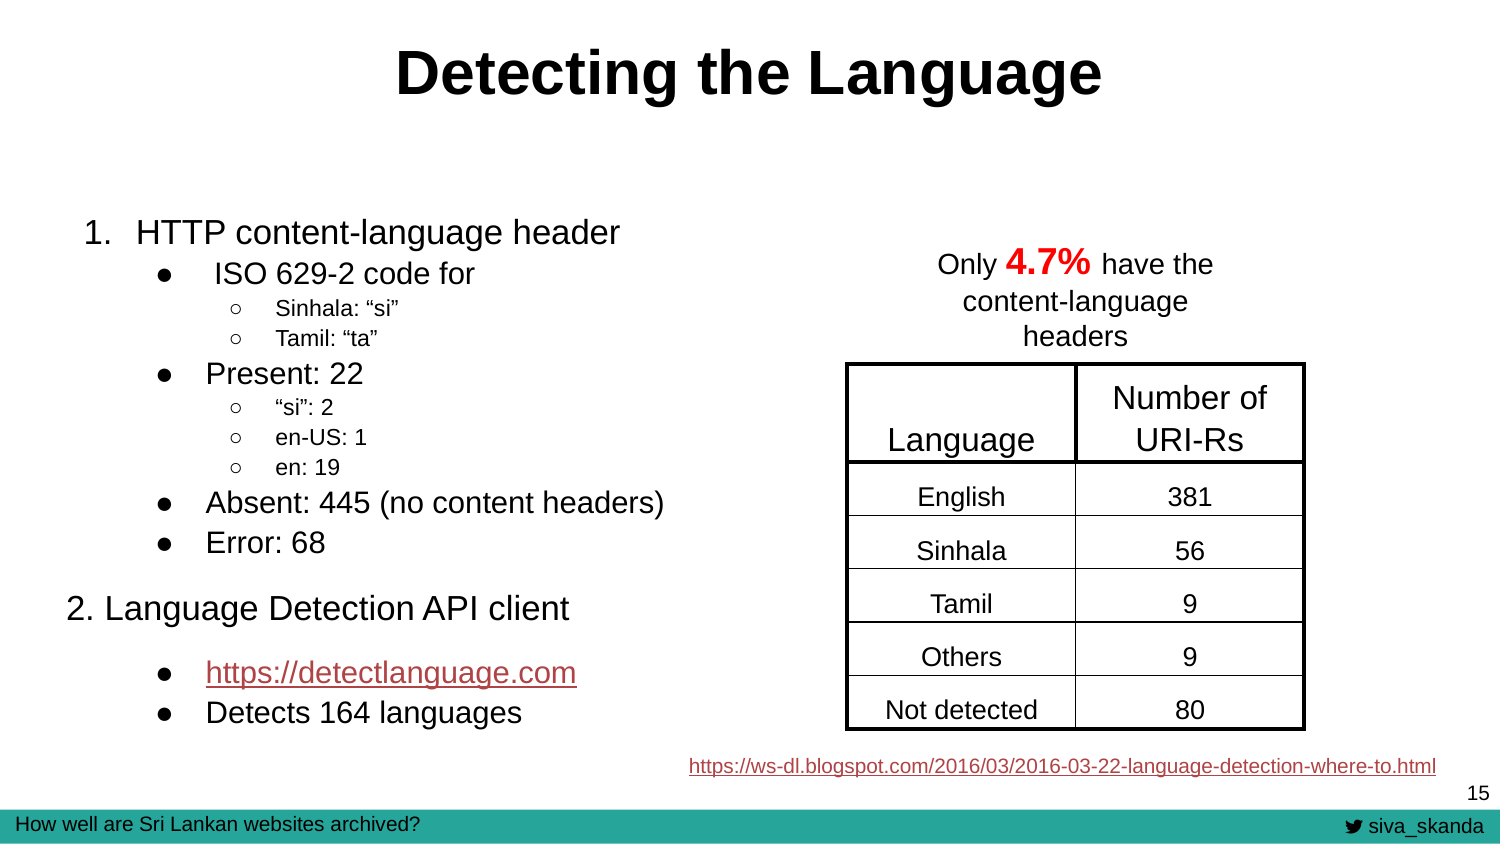

Detecting the Language
HTTP content-language header
 ISO 629-2 code for
Sinhala: “si”
Tamil: “ta”
Present: 22
“si”: 2
en-US: 1
en: 19
Absent: 445 (no content headers)
Error: 68
2. Language Detection API client
https://detectlanguage.com
Detects 164 languages
Only 4.7% have the content-language headers
| Language | Number of URI-Rs |
| --- | --- |
| English | 381 |
| Sinhala | 56 |
| Tamil | 9 |
| Others | 9 |
| Not detected | 80 |
https://ws-dl.blogspot.com/2016/03/2016-03-22-language-detection-where-to.html
15